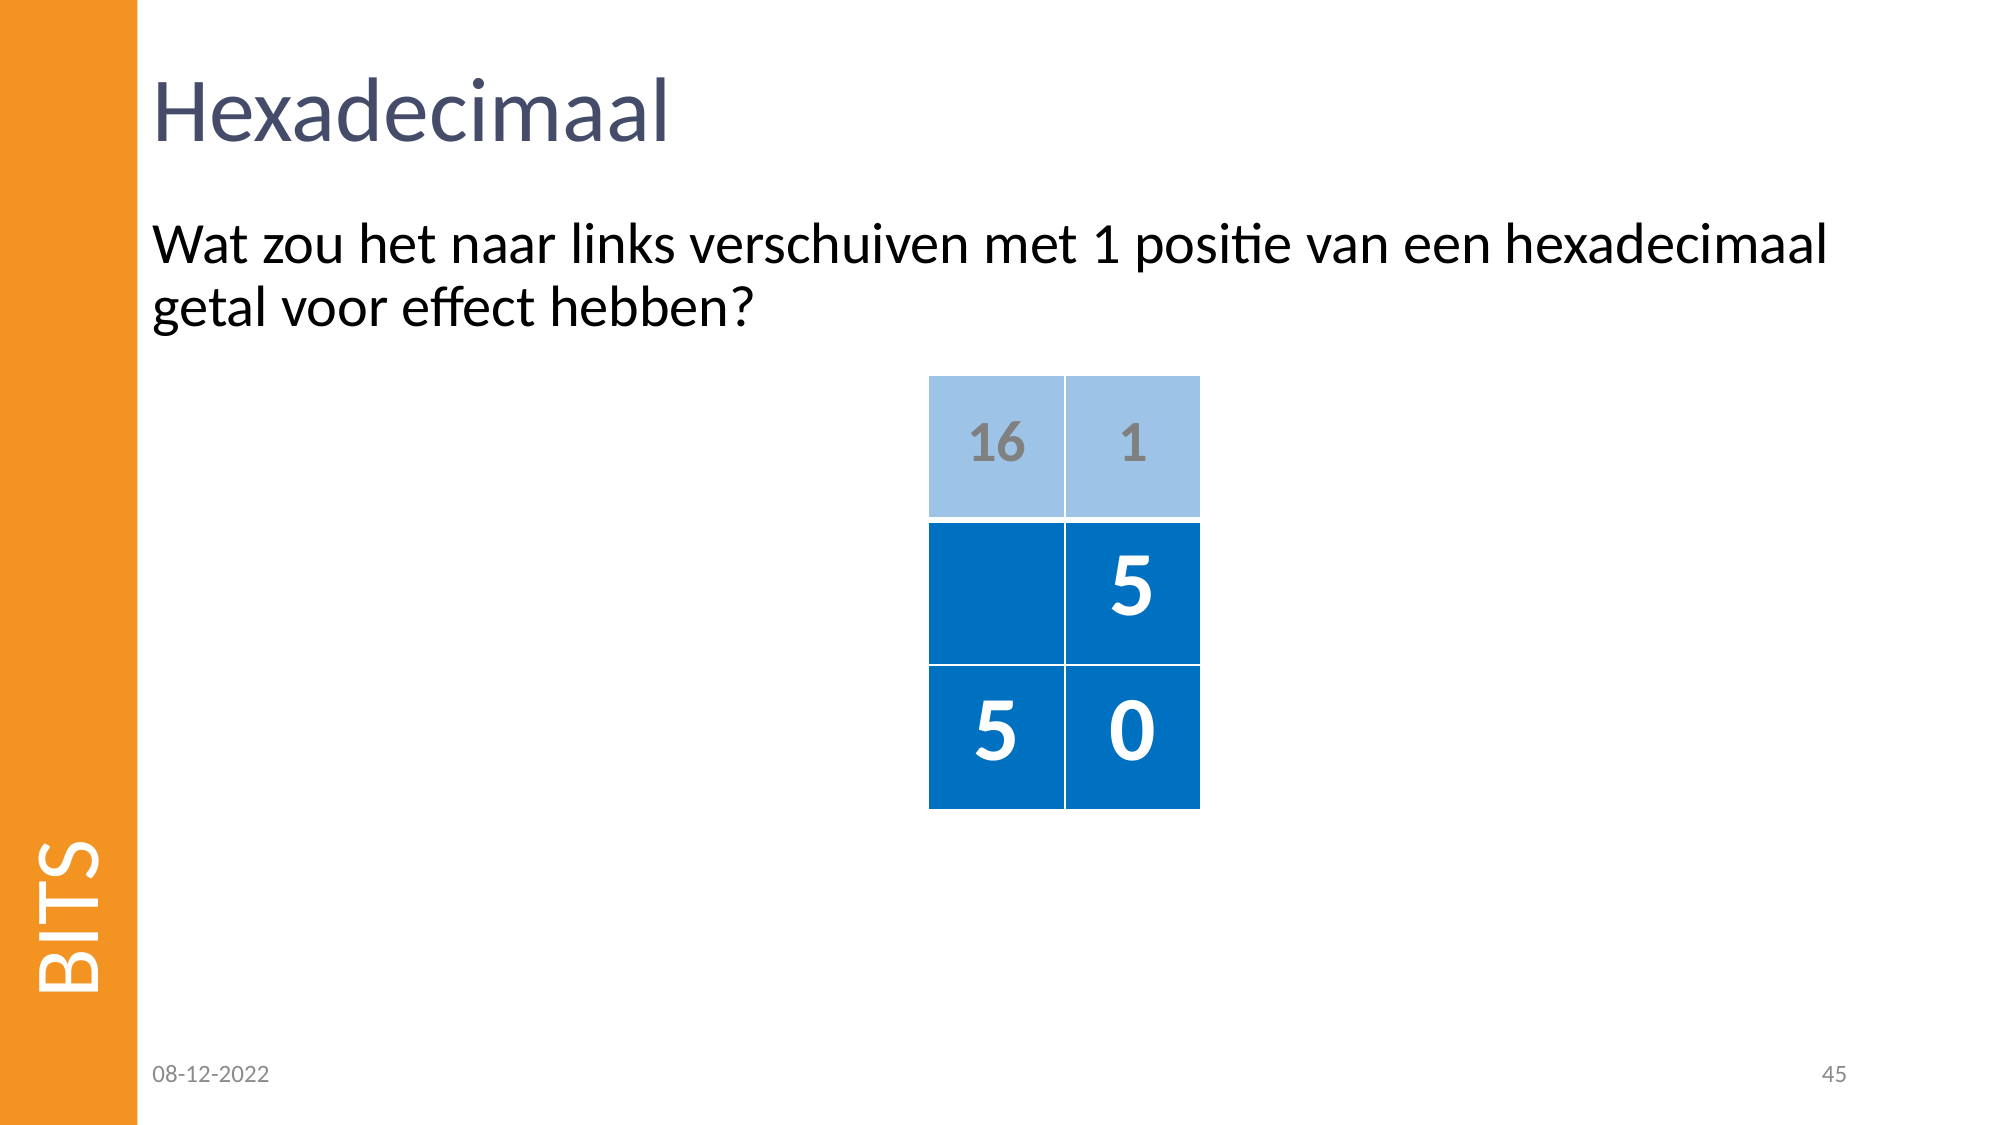

# Hexadecimaal
Wat zou het naar links verschuiven met 1 positie van een hexadecimaal getal voor effect hebben?

| 16 | 1 |
| --- | --- |
|  | 5 |
| 5 | 0 |
BITS
08-12-2022

45